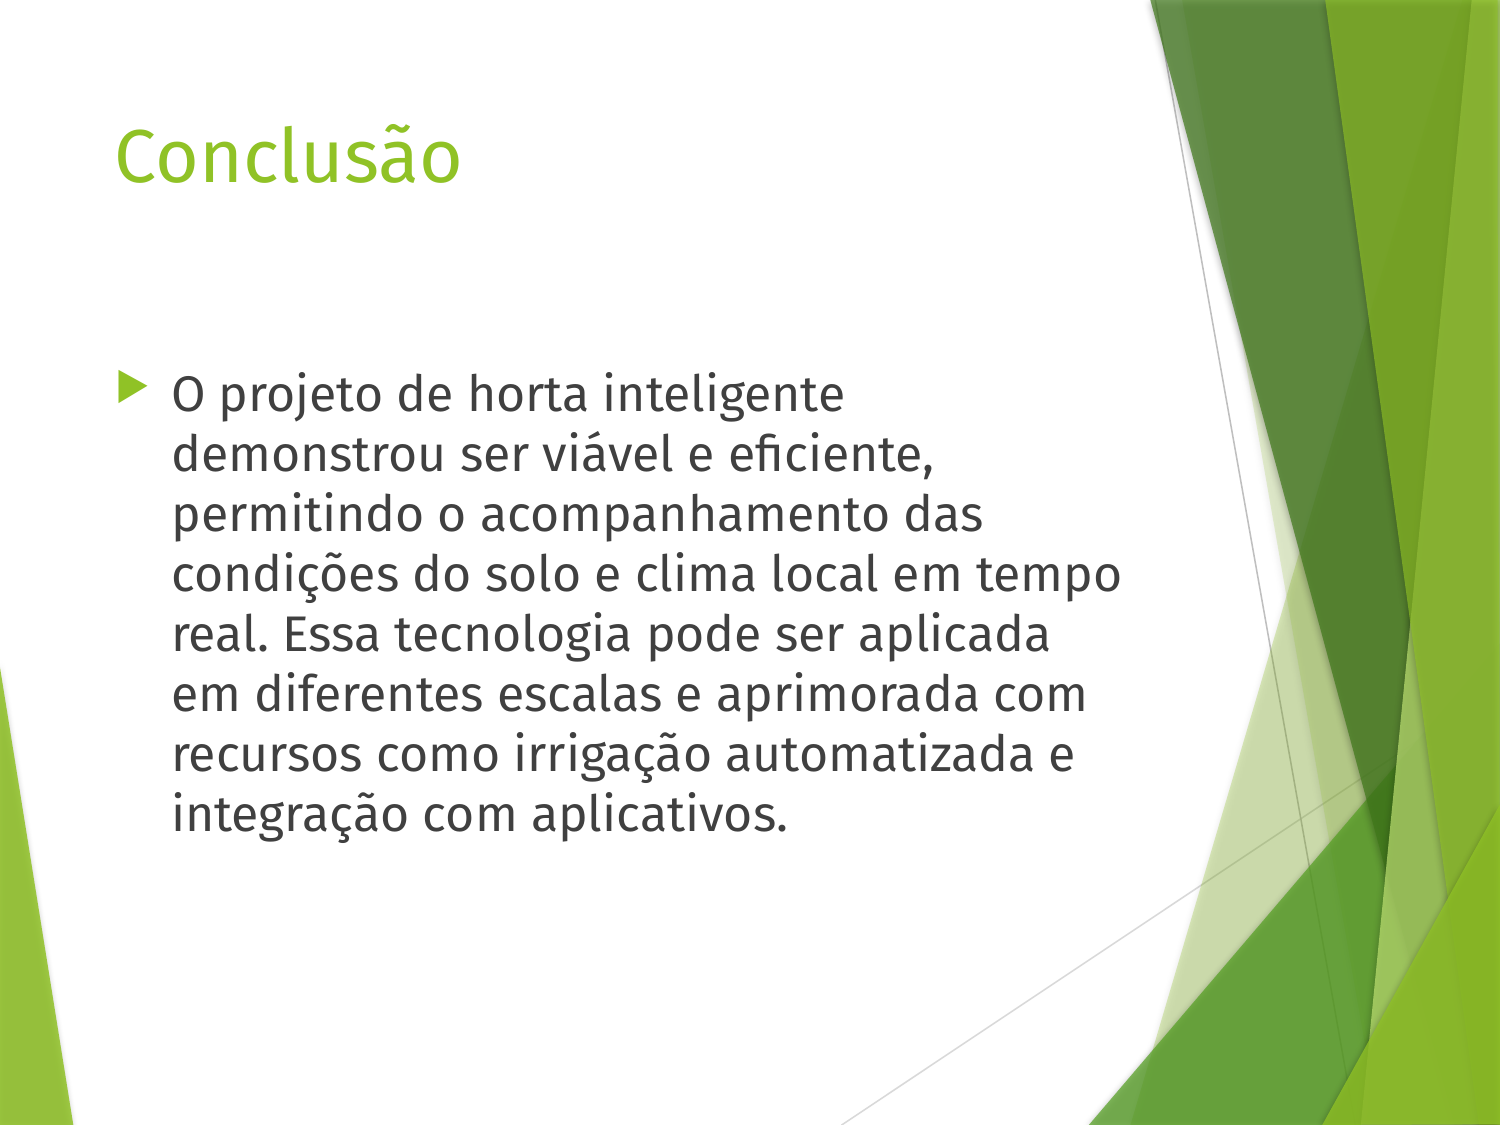

# Conclusão
O projeto de horta inteligente demonstrou ser viável e eficiente, permitindo o acompanhamento das condições do solo e clima local em tempo real. Essa tecnologia pode ser aplicada em diferentes escalas e aprimorada com recursos como irrigação automatizada e integração com aplicativos.